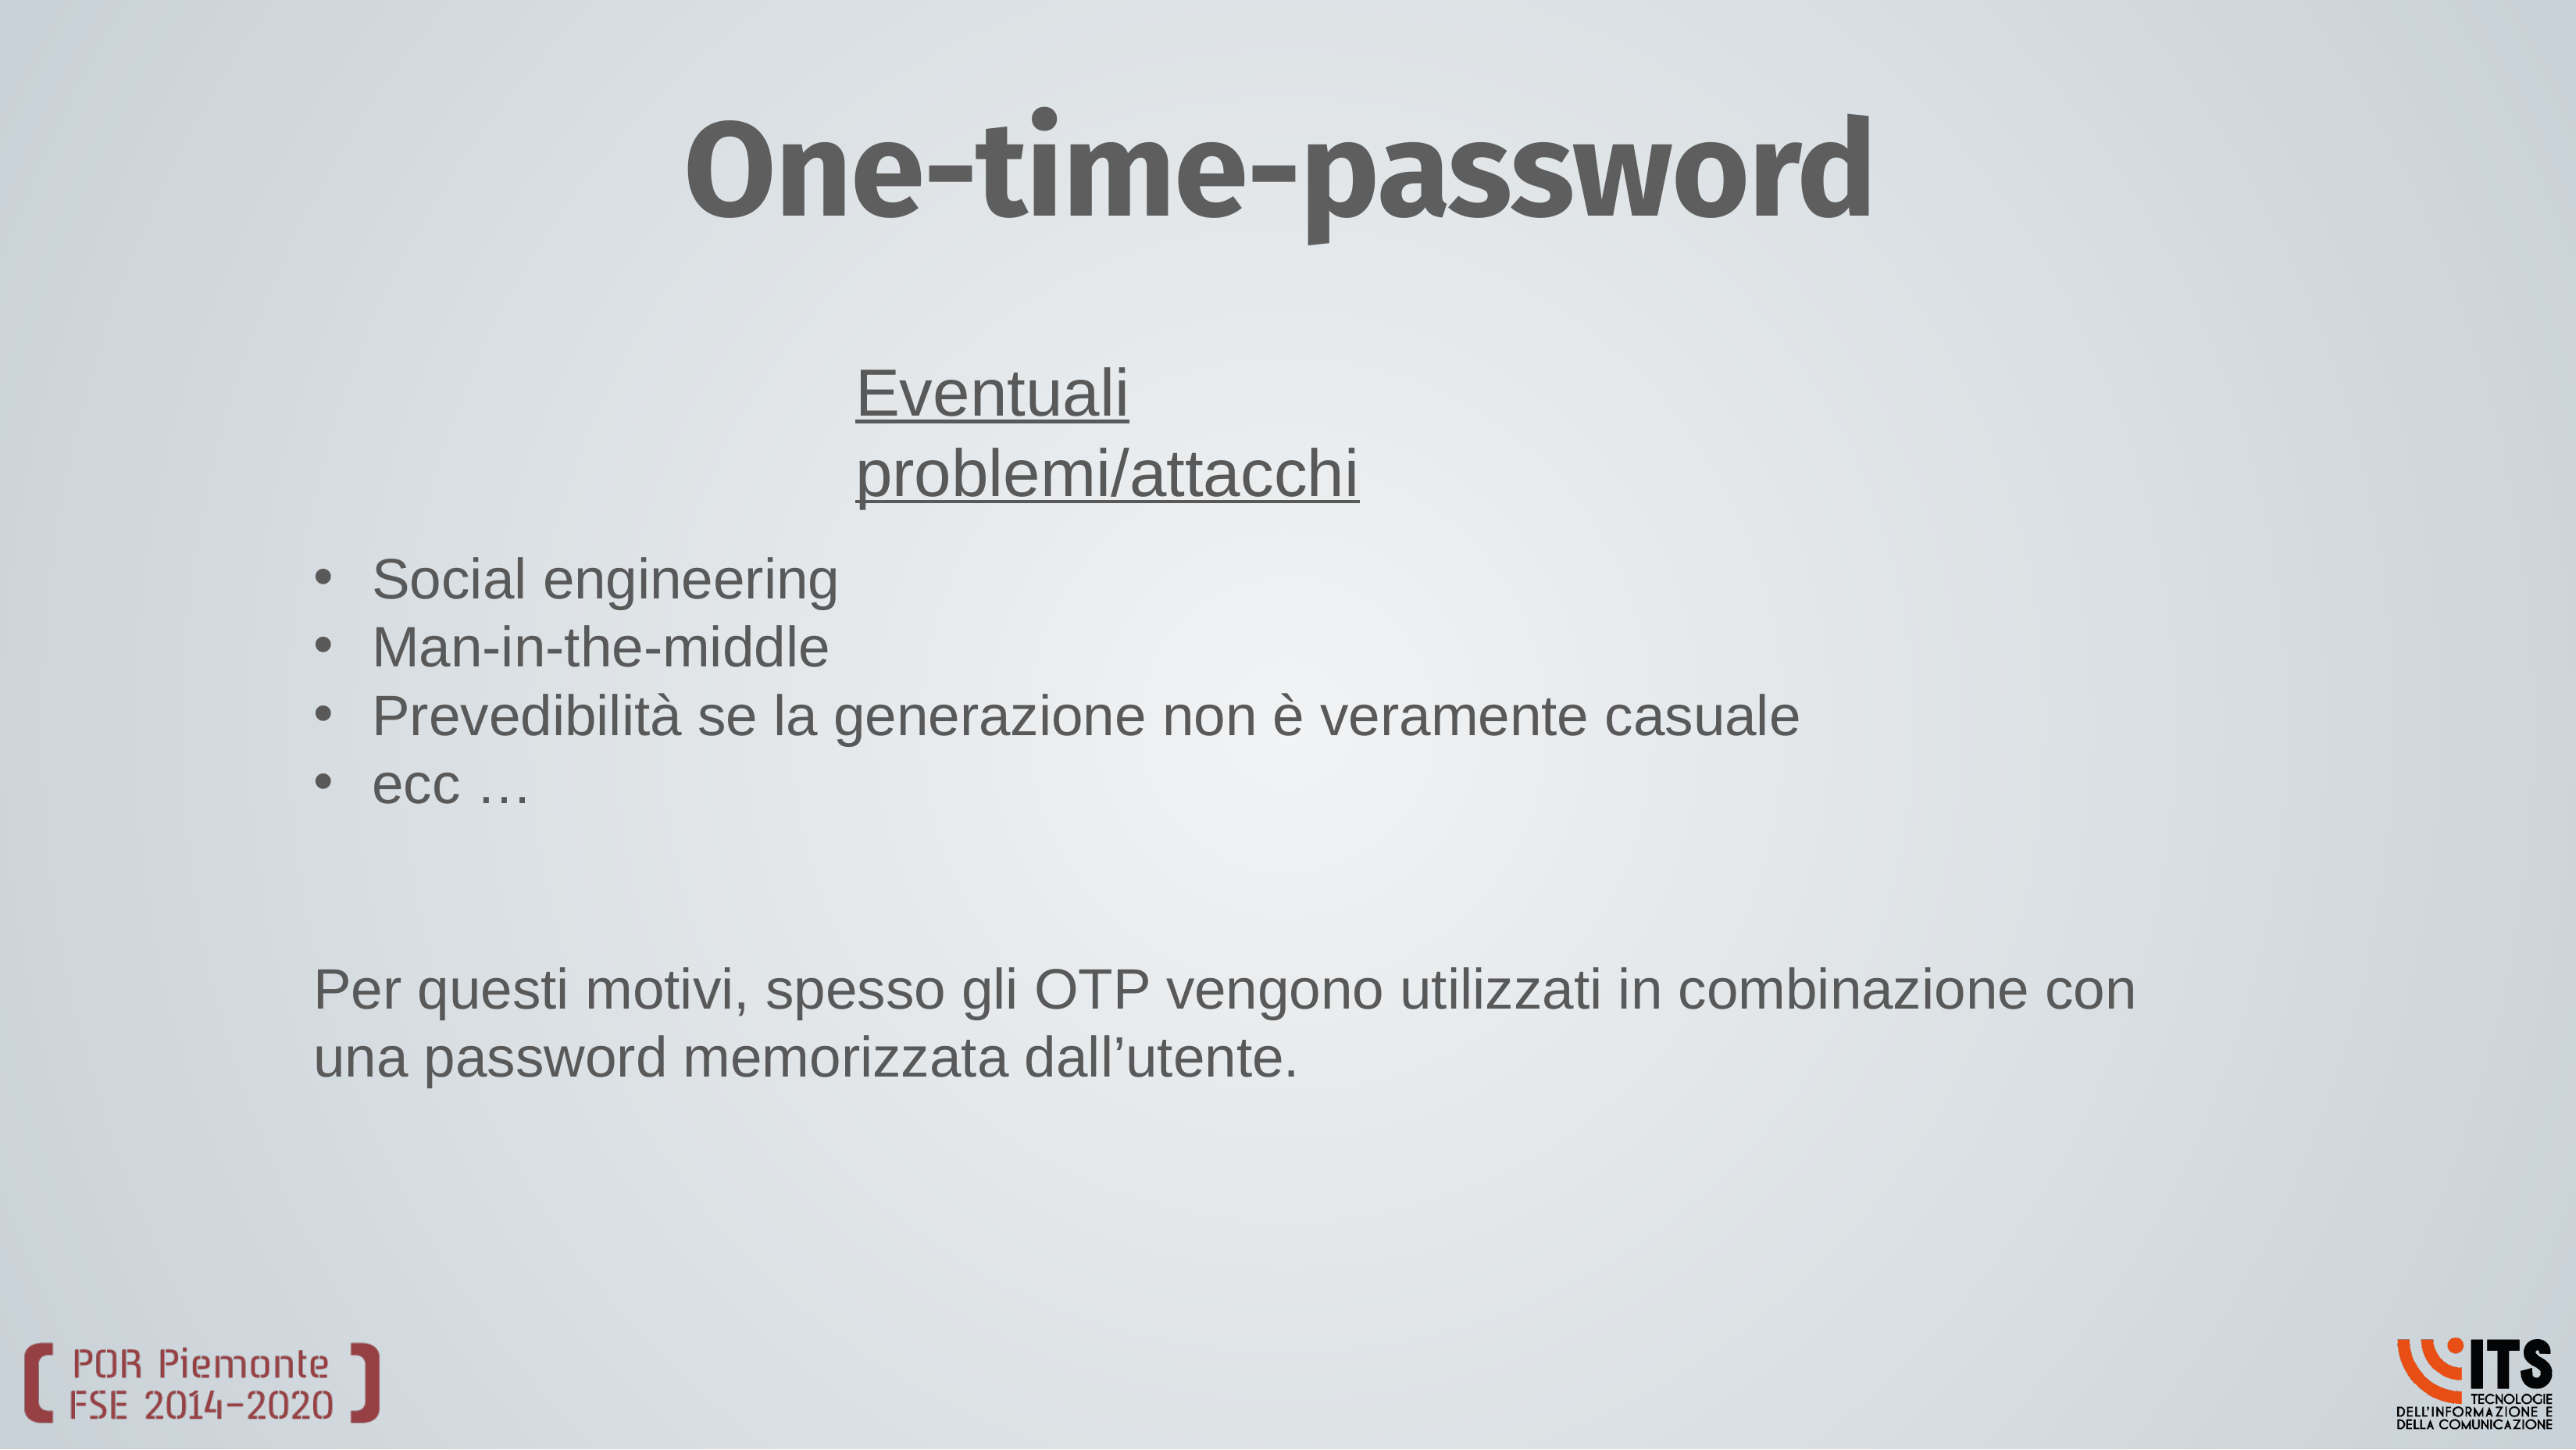

# One-time-password
Eventuali problemi/attacchi
Social engineering
Man-in-the-middle
Prevedibilità se la generazione non è veramente casuale
ecc …

Per questi motivi, spesso gli OTP vengono utilizzati in combinazione con una password memorizzata dall’utente.